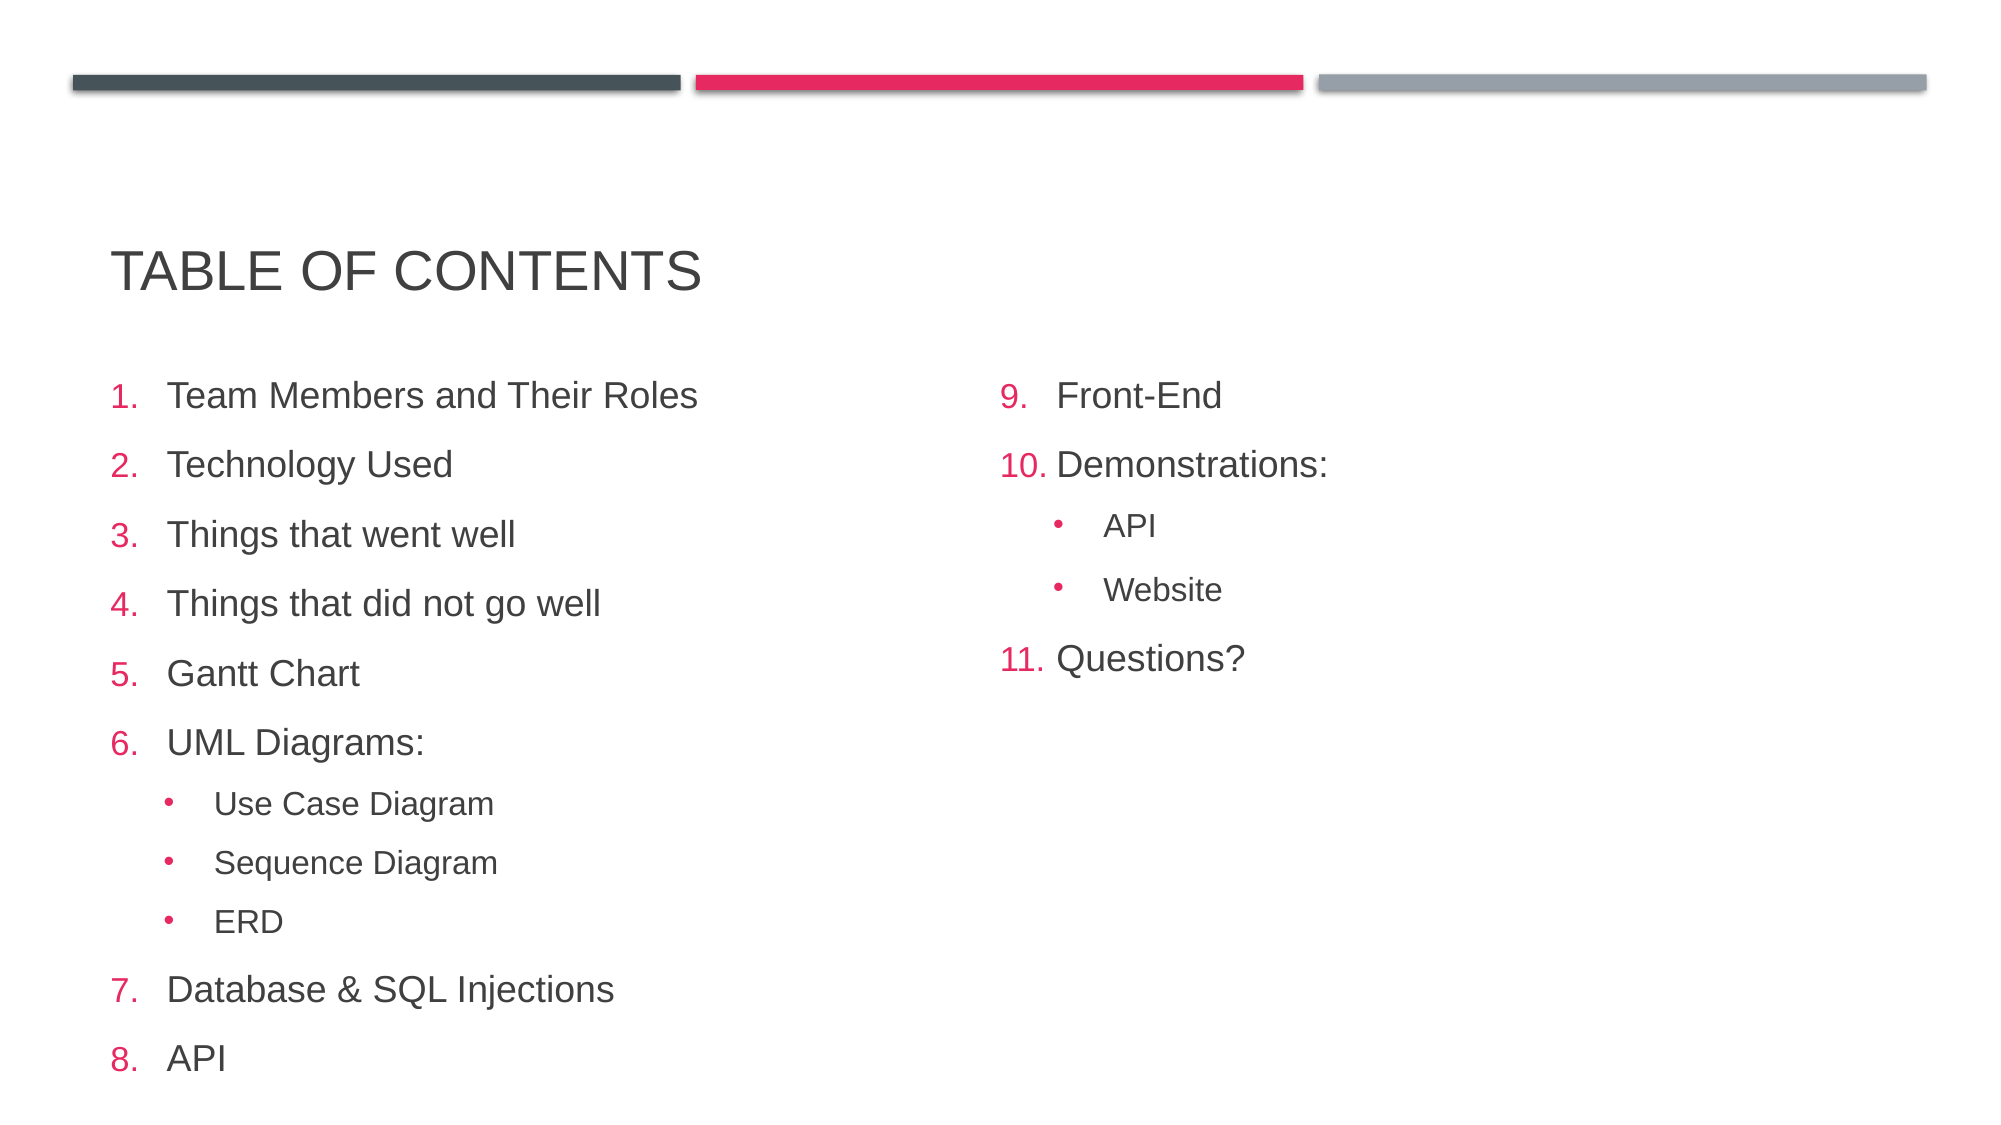

# Table of contents
Team Members and Their Roles
Technology Used
Things that went well
Things that did not go well
Gantt Chart
UML Diagrams:
Use Case Diagram
Sequence Diagram
ERD
Database & SQL Injections
API
Front-End
Demonstrations:
API
Website
Questions?